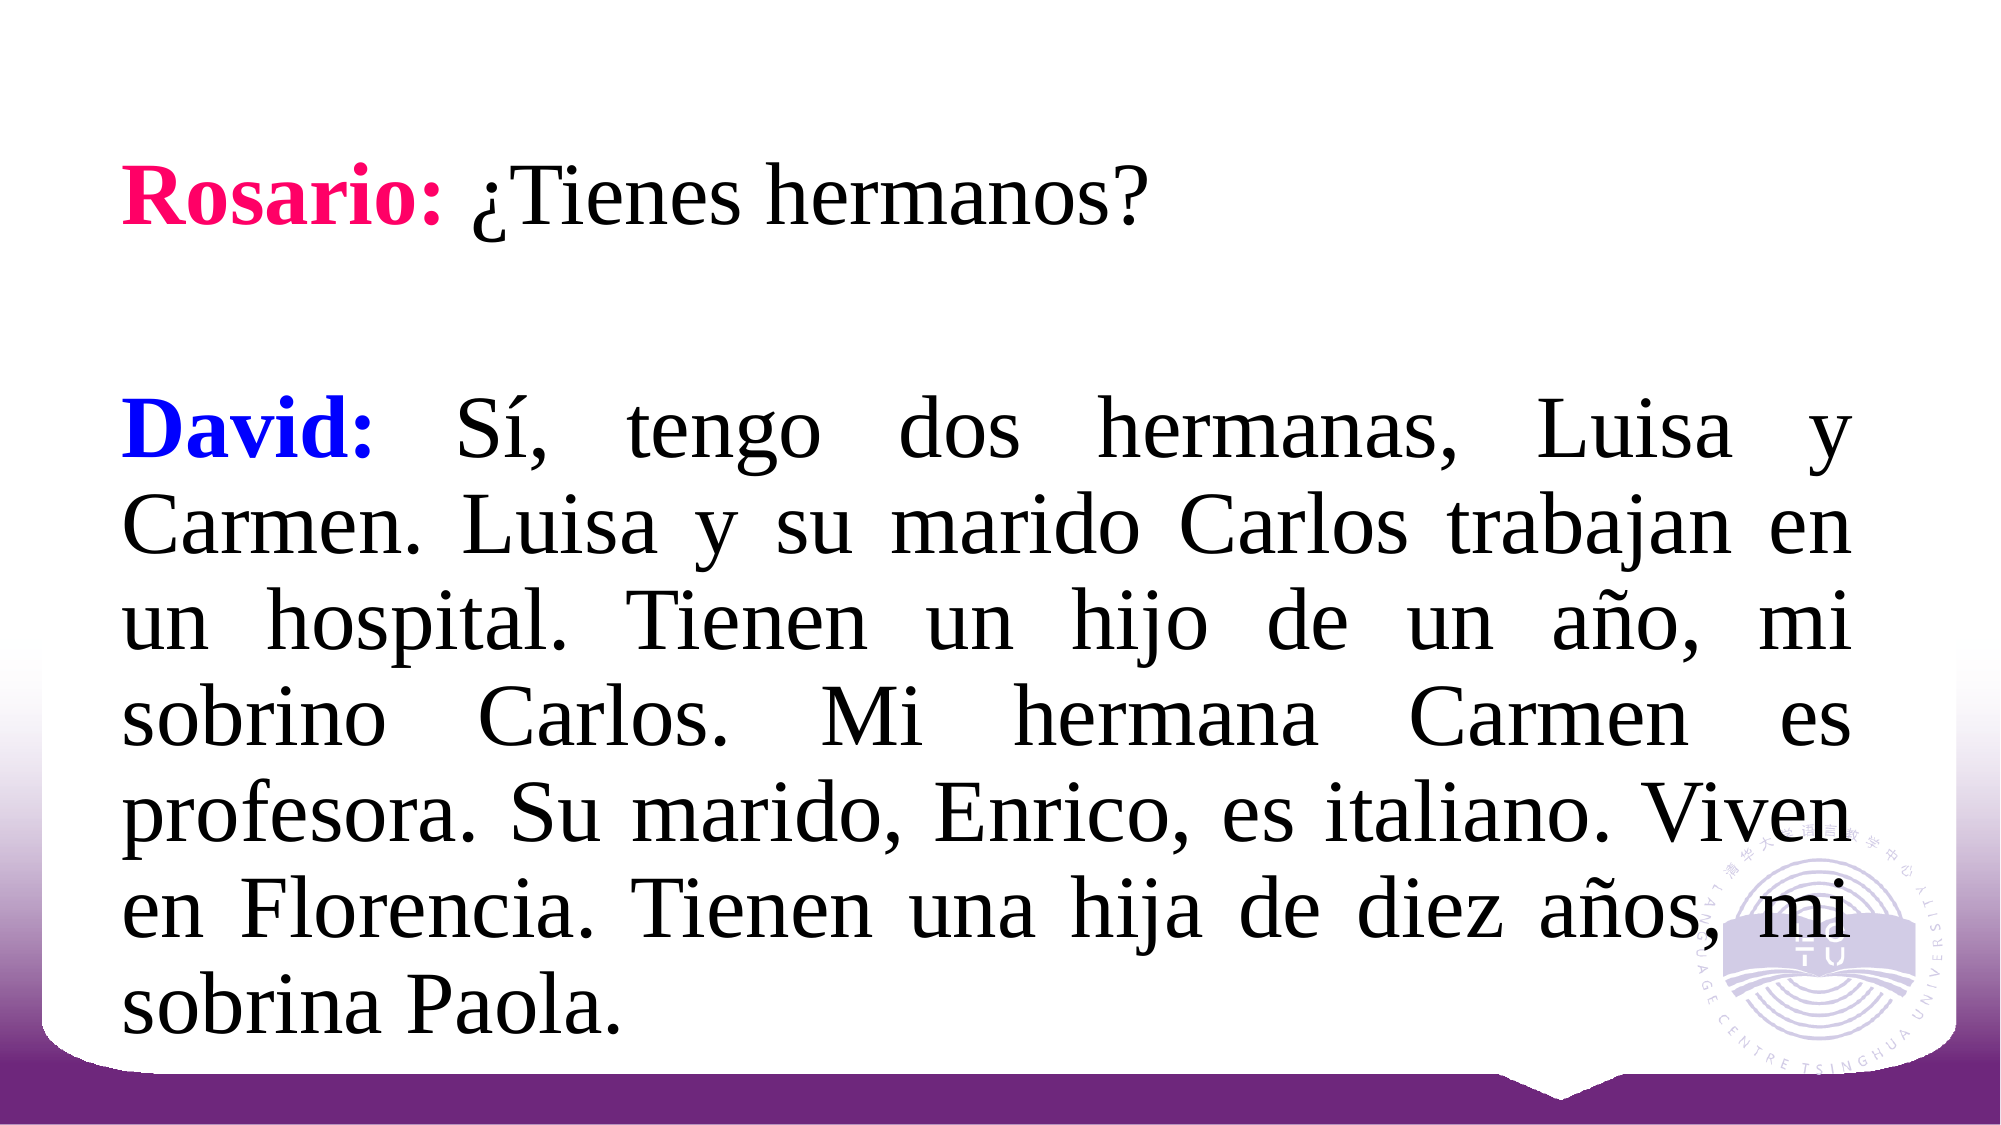

Rosario: ¿Tienes hermanos?

David: Sí, tengo dos hermanas, Luisa y Carmen. Luisa y su marido Carlos trabajan en un hospital. Tienen un hijo de un año, mi sobrino Carlos. Mi hermana Carmen es profesora. Su marido, Enrico, es italiano. Viven en Florencia. Tienen una hija de diez años, mi sobrina Paola.